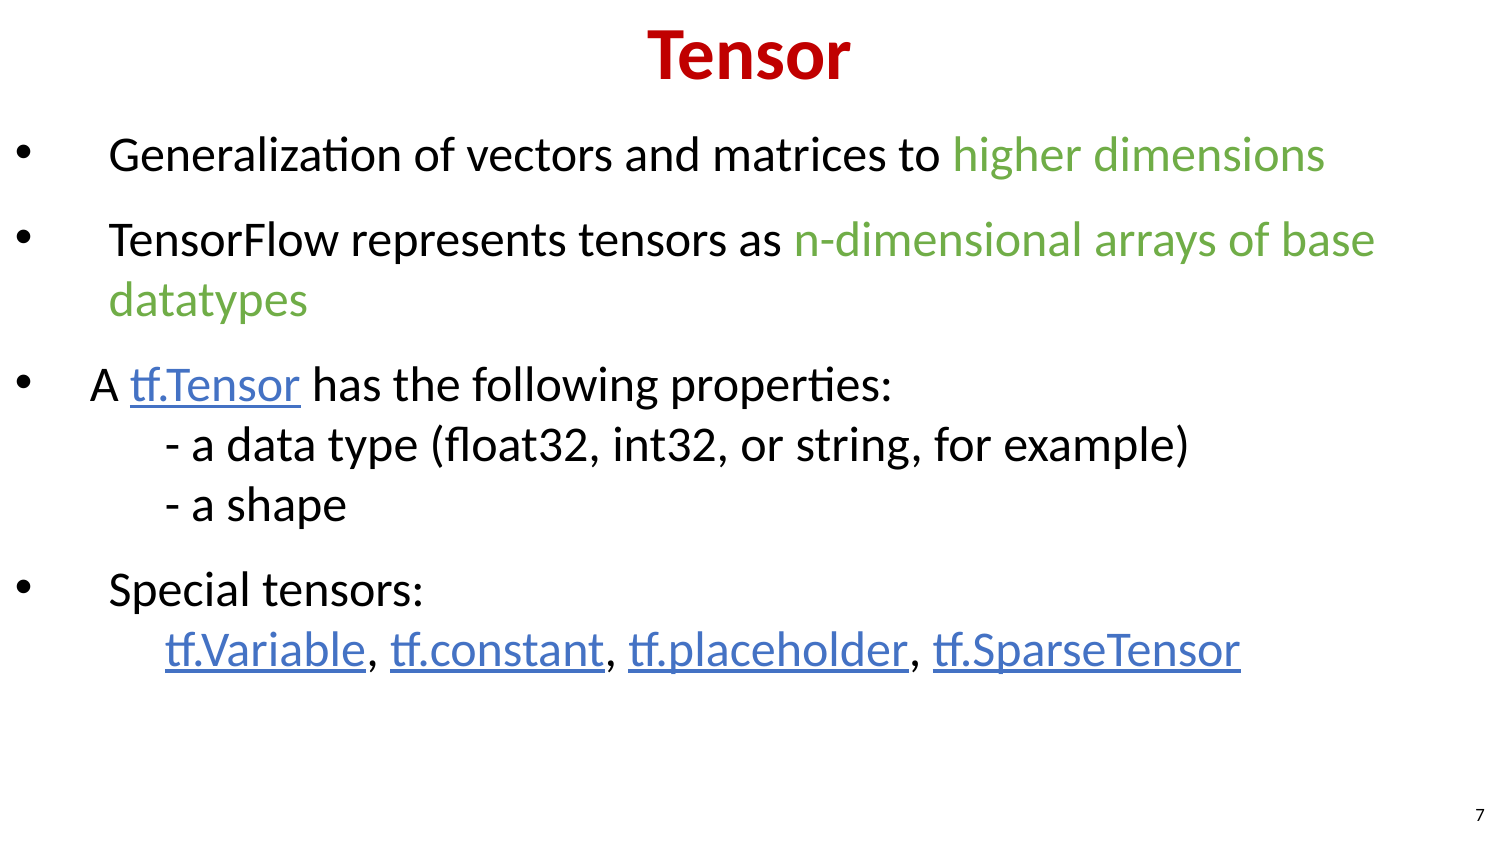

Tensor
Generalization of vectors and matrices to higher dimensions
TensorFlow represents tensors as n-dimensional arrays of base datatypes
A tf.Tensor has the following properties:
	- a data type (float32, int32, or string, for example)
	- a shape
Special tensors:
	tf.Variable, tf.constant, tf.placeholder, tf.SparseTensor
7